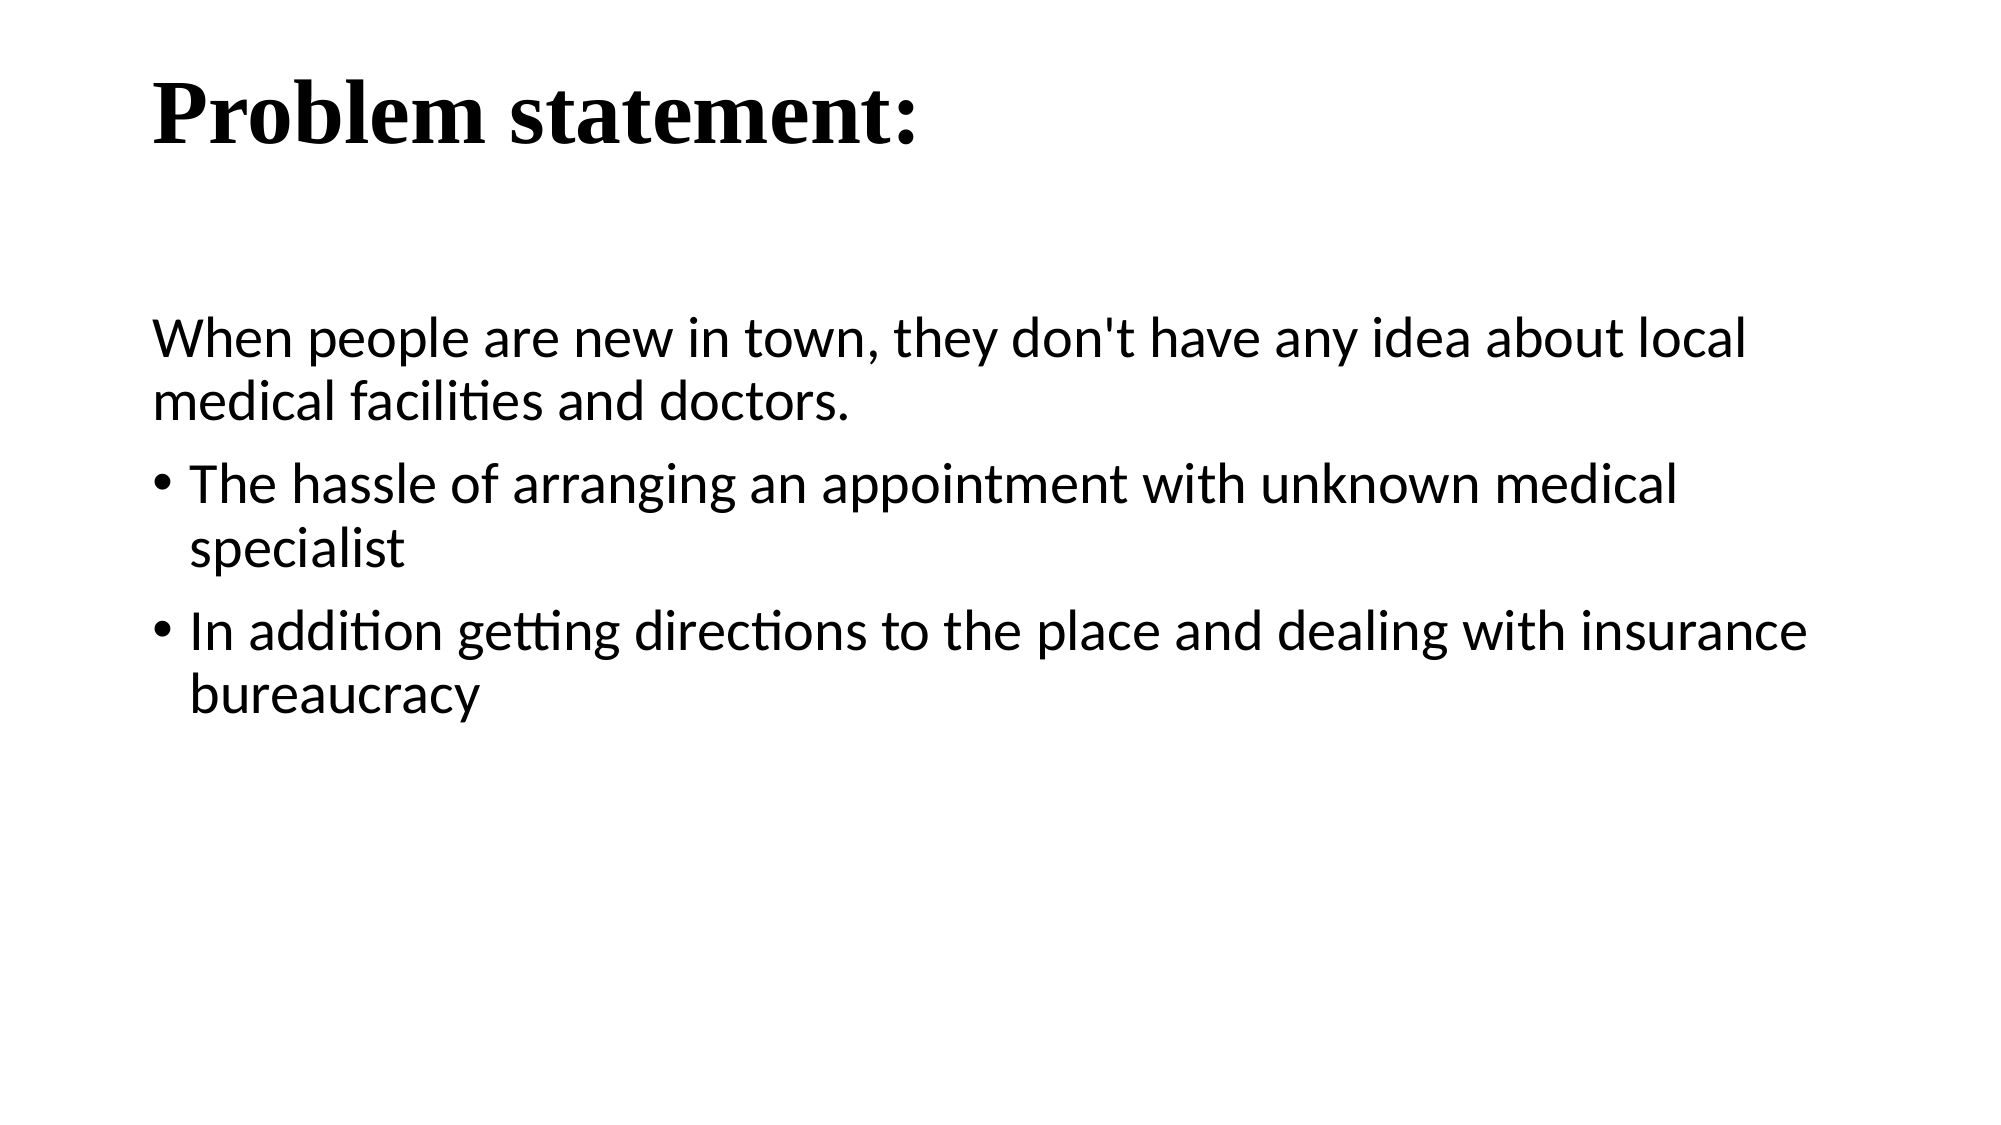

# Problem statement:
When people are new in town, they don't have any idea about local medical facilities and doctors.
The hassle of arranging an appointment with unknown medical specialist
In addition getting directions to the place and dealing with insurance bureaucracy